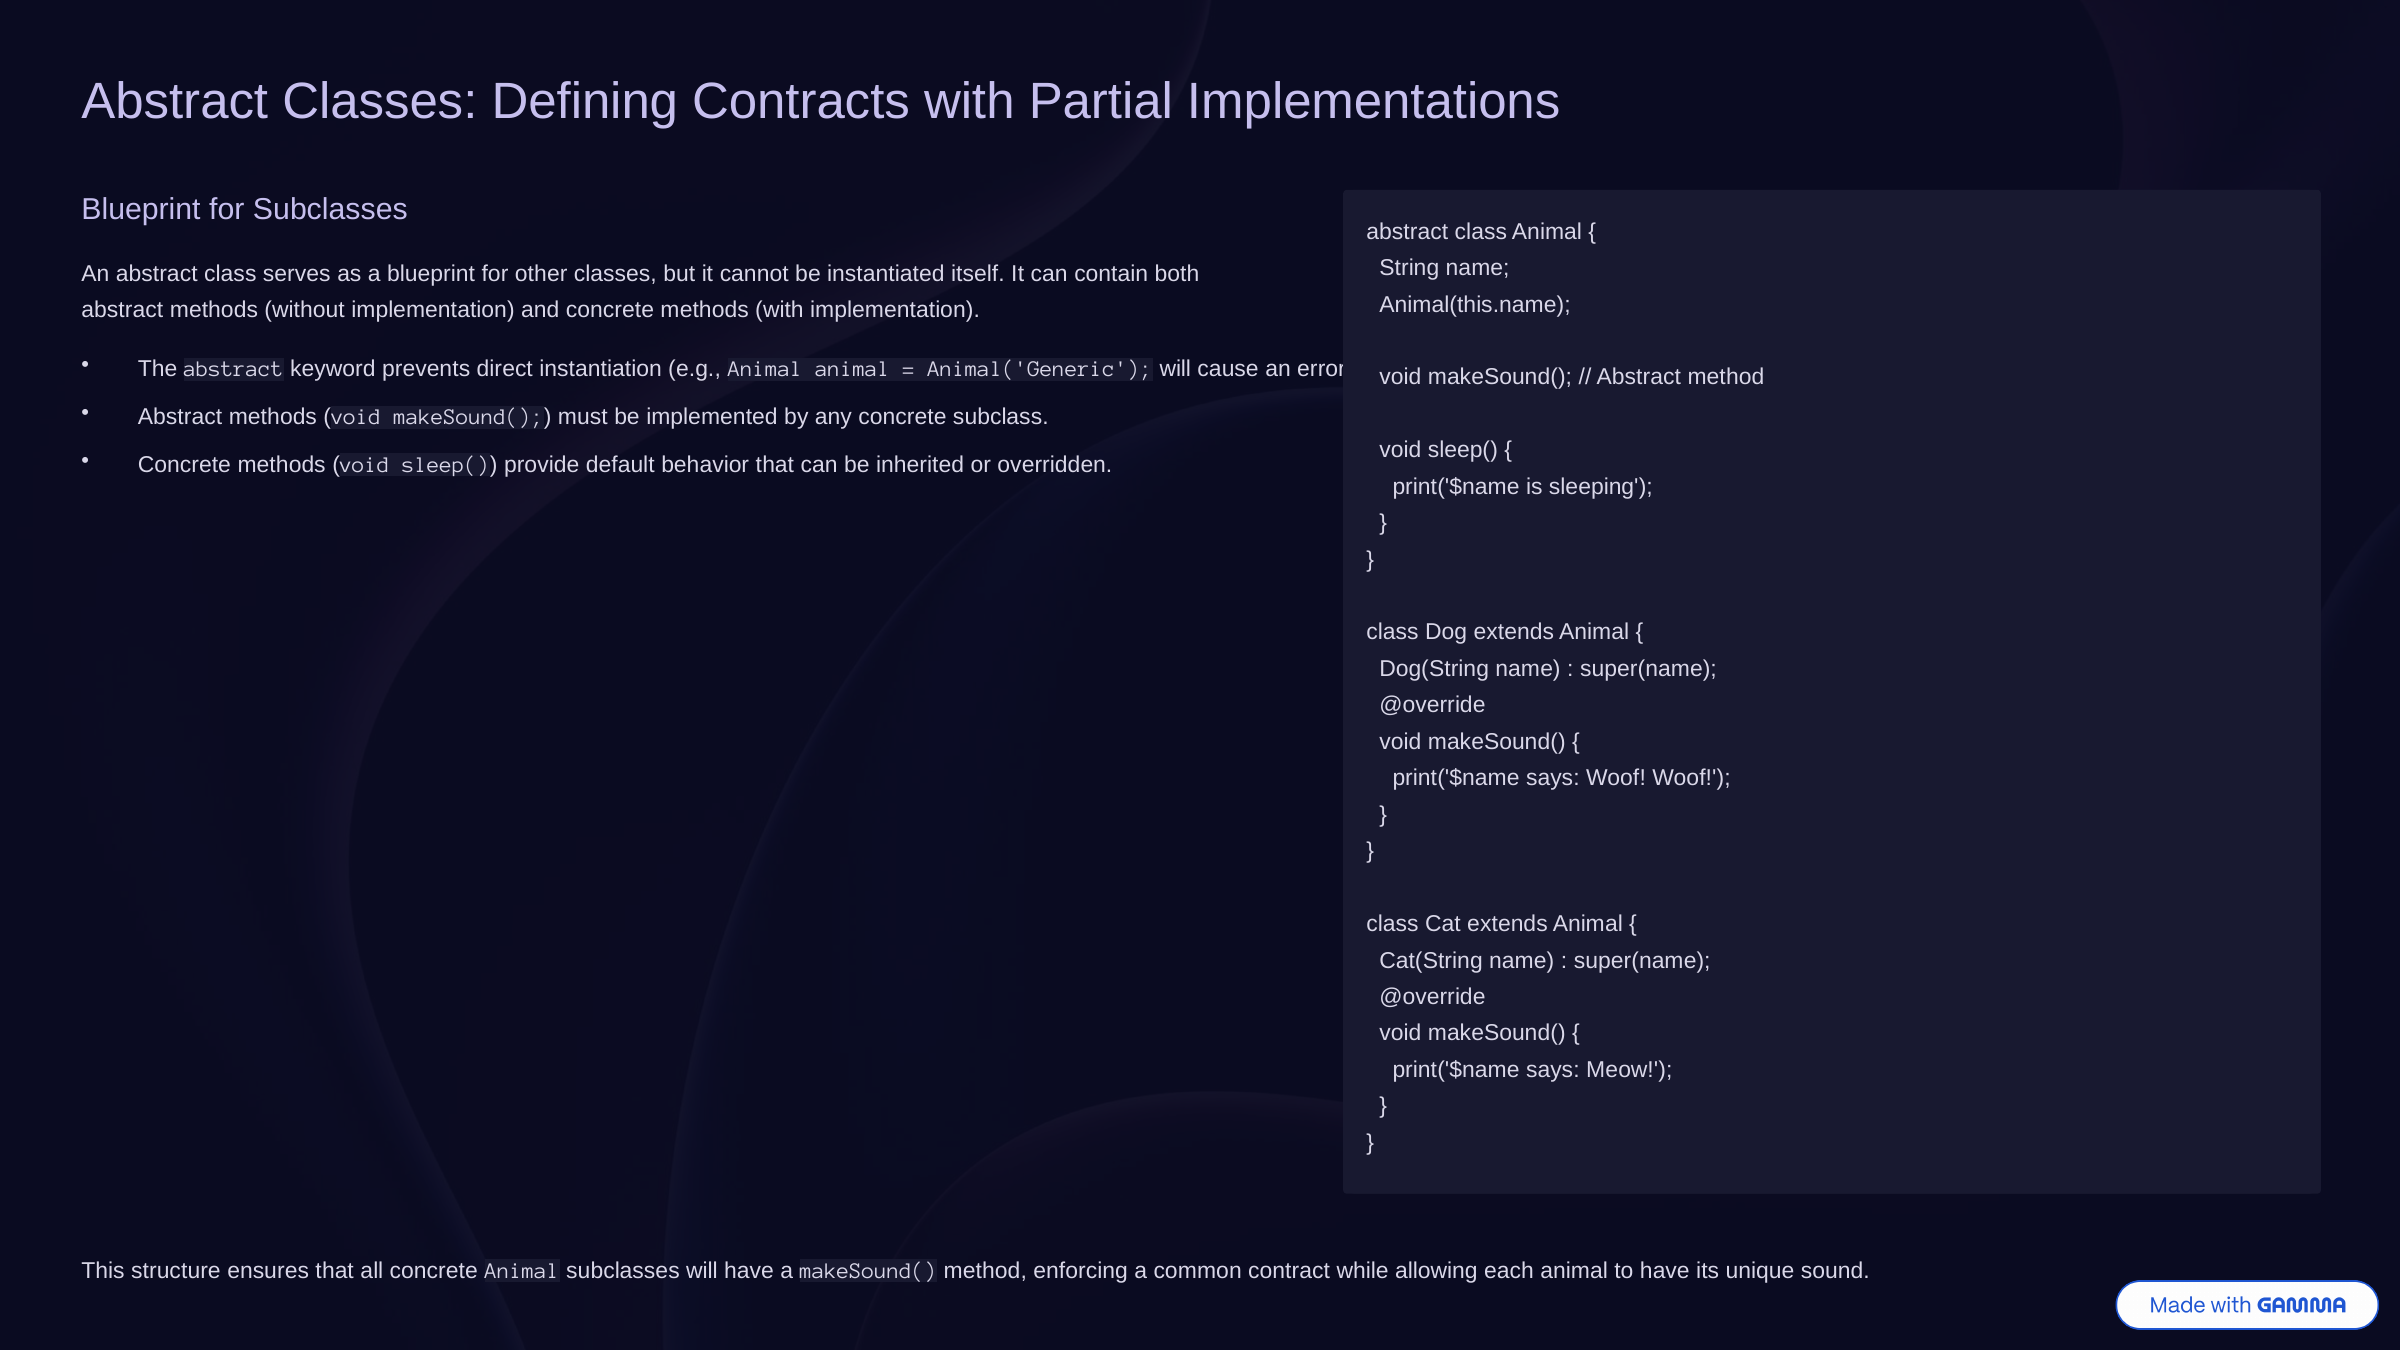

Abstract Classes: Defining Contracts with Partial Implementations
Blueprint for Subclasses

abstract class Animal {
  String name;
  Animal(this.name);

  void makeSound(); // Abstract method

  void sleep() {
    print('$name is sleeping');
  }
}

class Dog extends Animal {
  Dog(String name) : super(name);
  @override
  void makeSound() {
    print('$name says: Woof! Woof!');
  }
}

class Cat extends Animal {
  Cat(String name) : super(name);
  @override
  void makeSound() {
    print('$name says: Meow!');
  }
}
An abstract class serves as a blueprint for other classes, but it cannot be instantiated itself. It can contain both abstract methods (without implementation) and concrete methods (with implementation).
The abstract keyword prevents direct instantiation (e.g., Animal animal = Animal('Generic'); will cause an error).
Abstract methods (void makeSound();) must be implemented by any concrete subclass.
Concrete methods (void sleep()) provide default behavior that can be inherited or overridden.
This structure ensures that all concrete Animal subclasses will have a makeSound() method, enforcing a common contract while allowing each animal to have its unique sound.